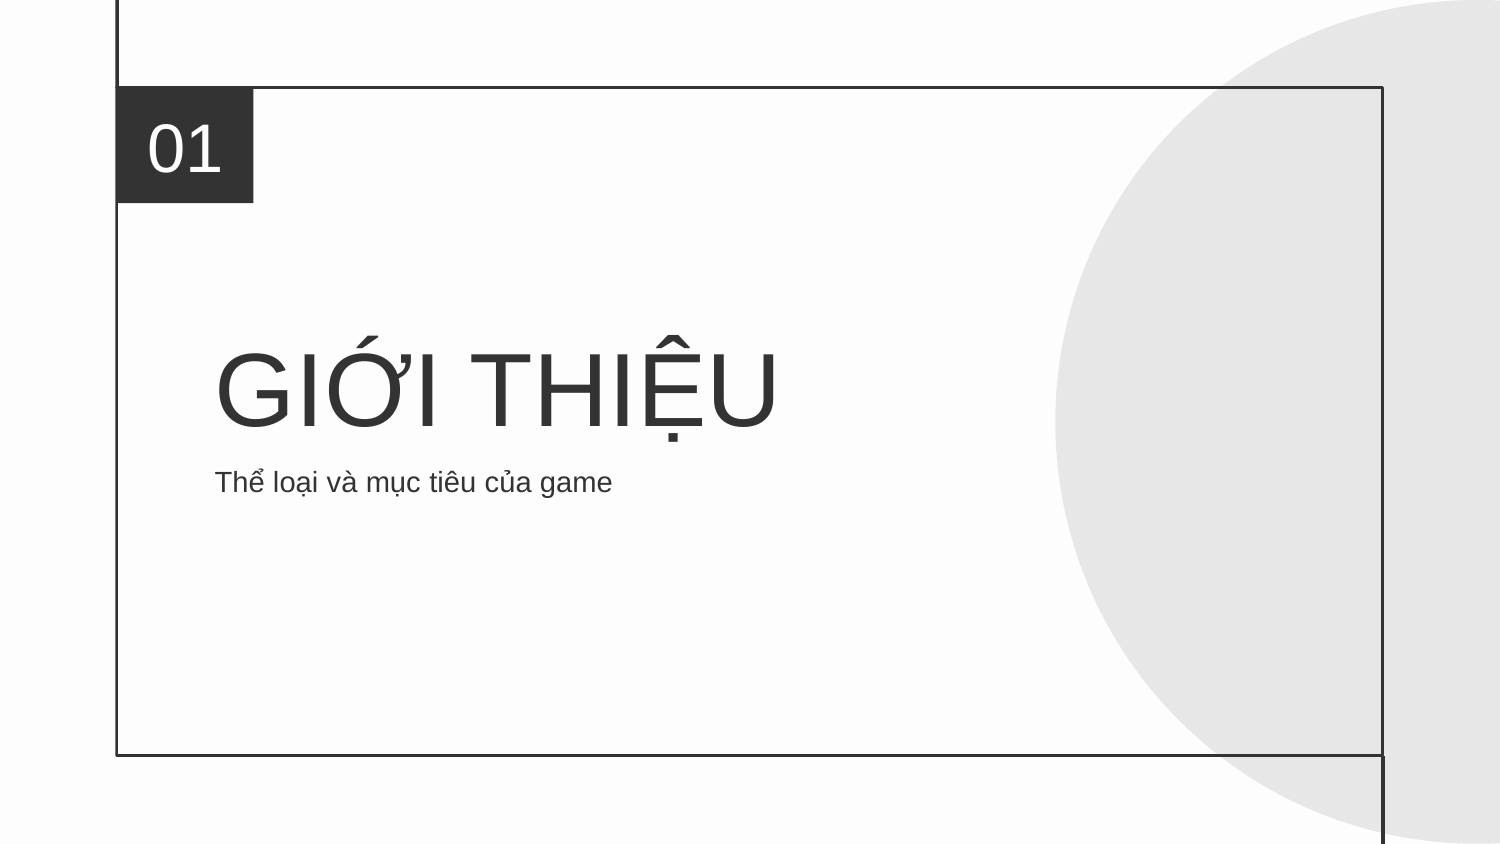

01
# GIỚI THIỆU
Thể loại và mục tiêu của game